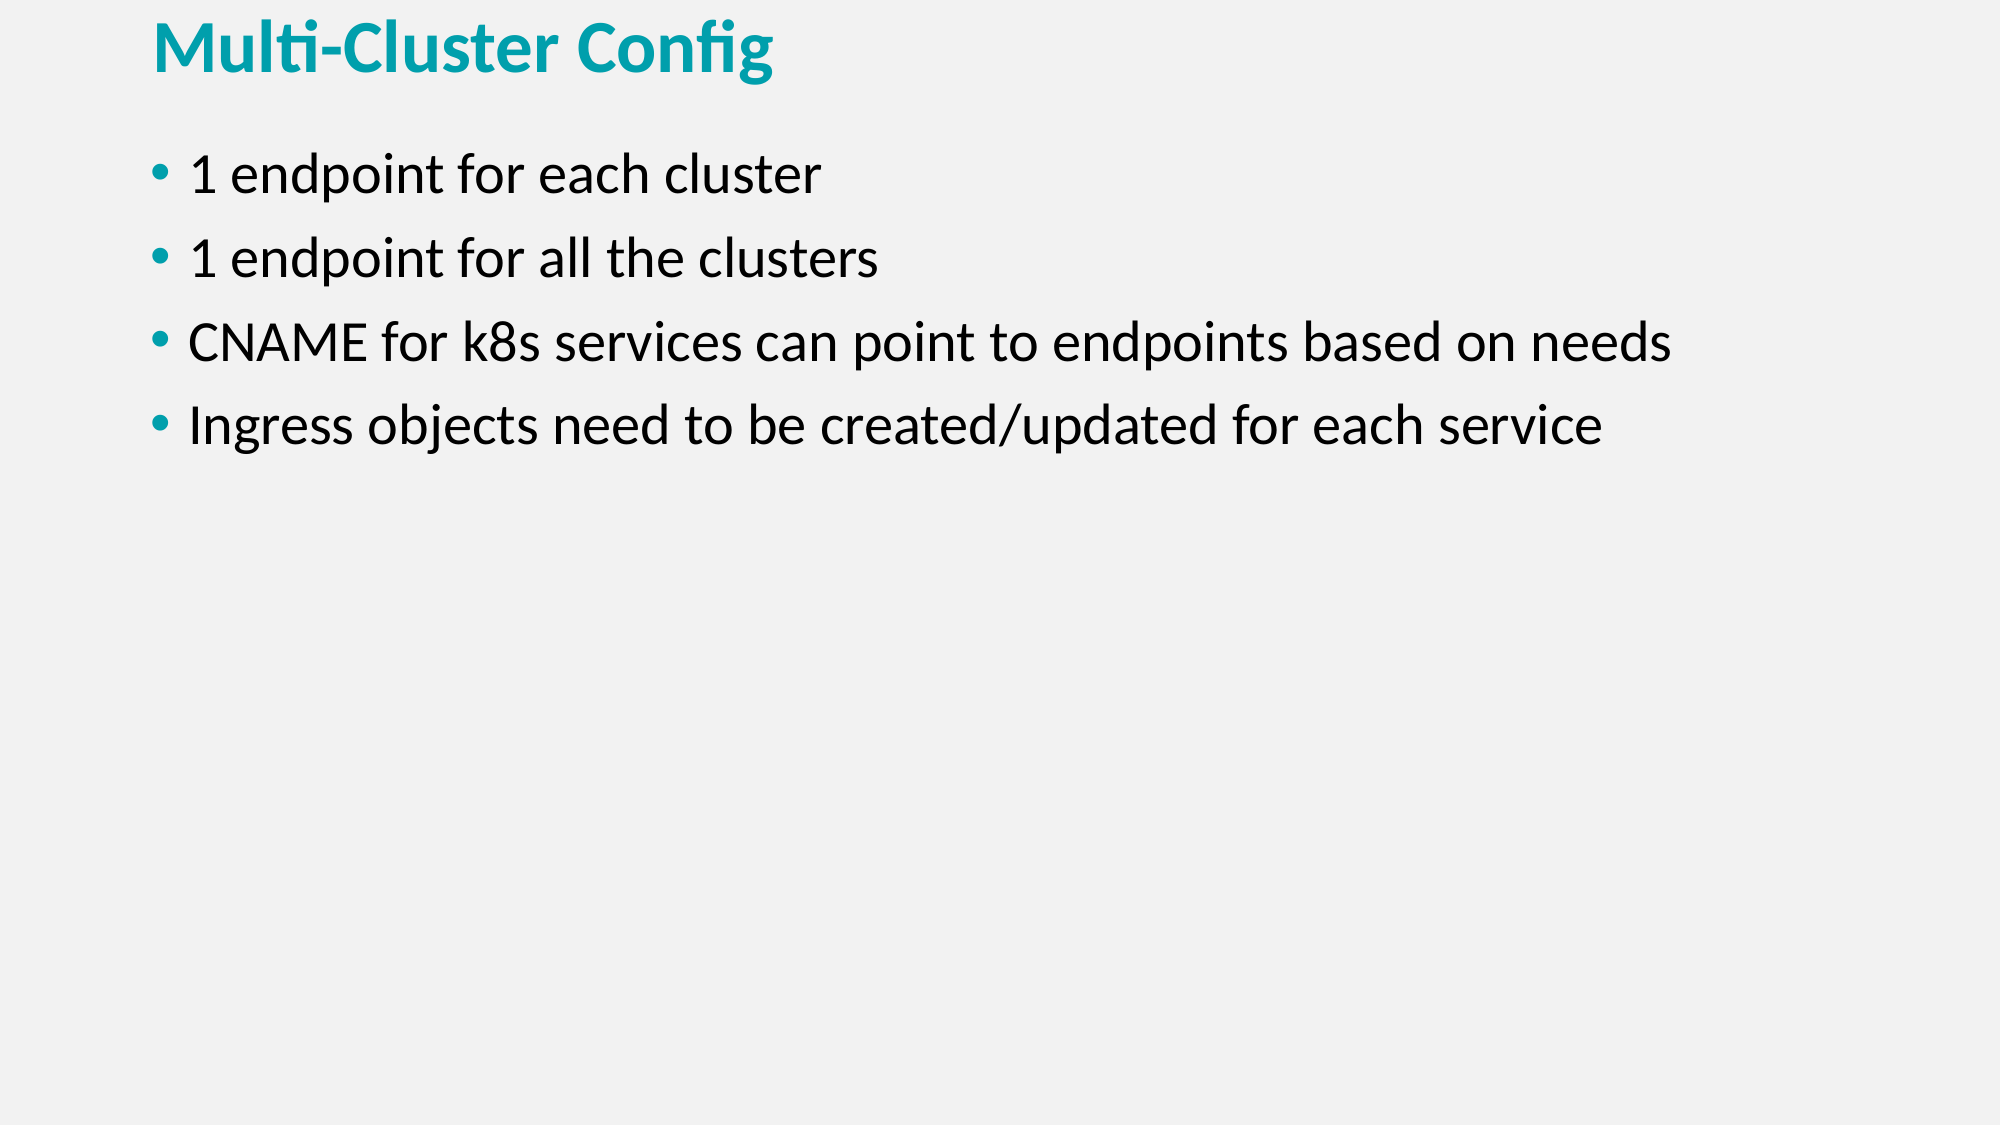

# Multi-Cluster Config
1 endpoint for each cluster
1 endpoint for all the clusters
CNAME for k8s services can point to endpoints based on needs
Ingress objects need to be created/updated for each service